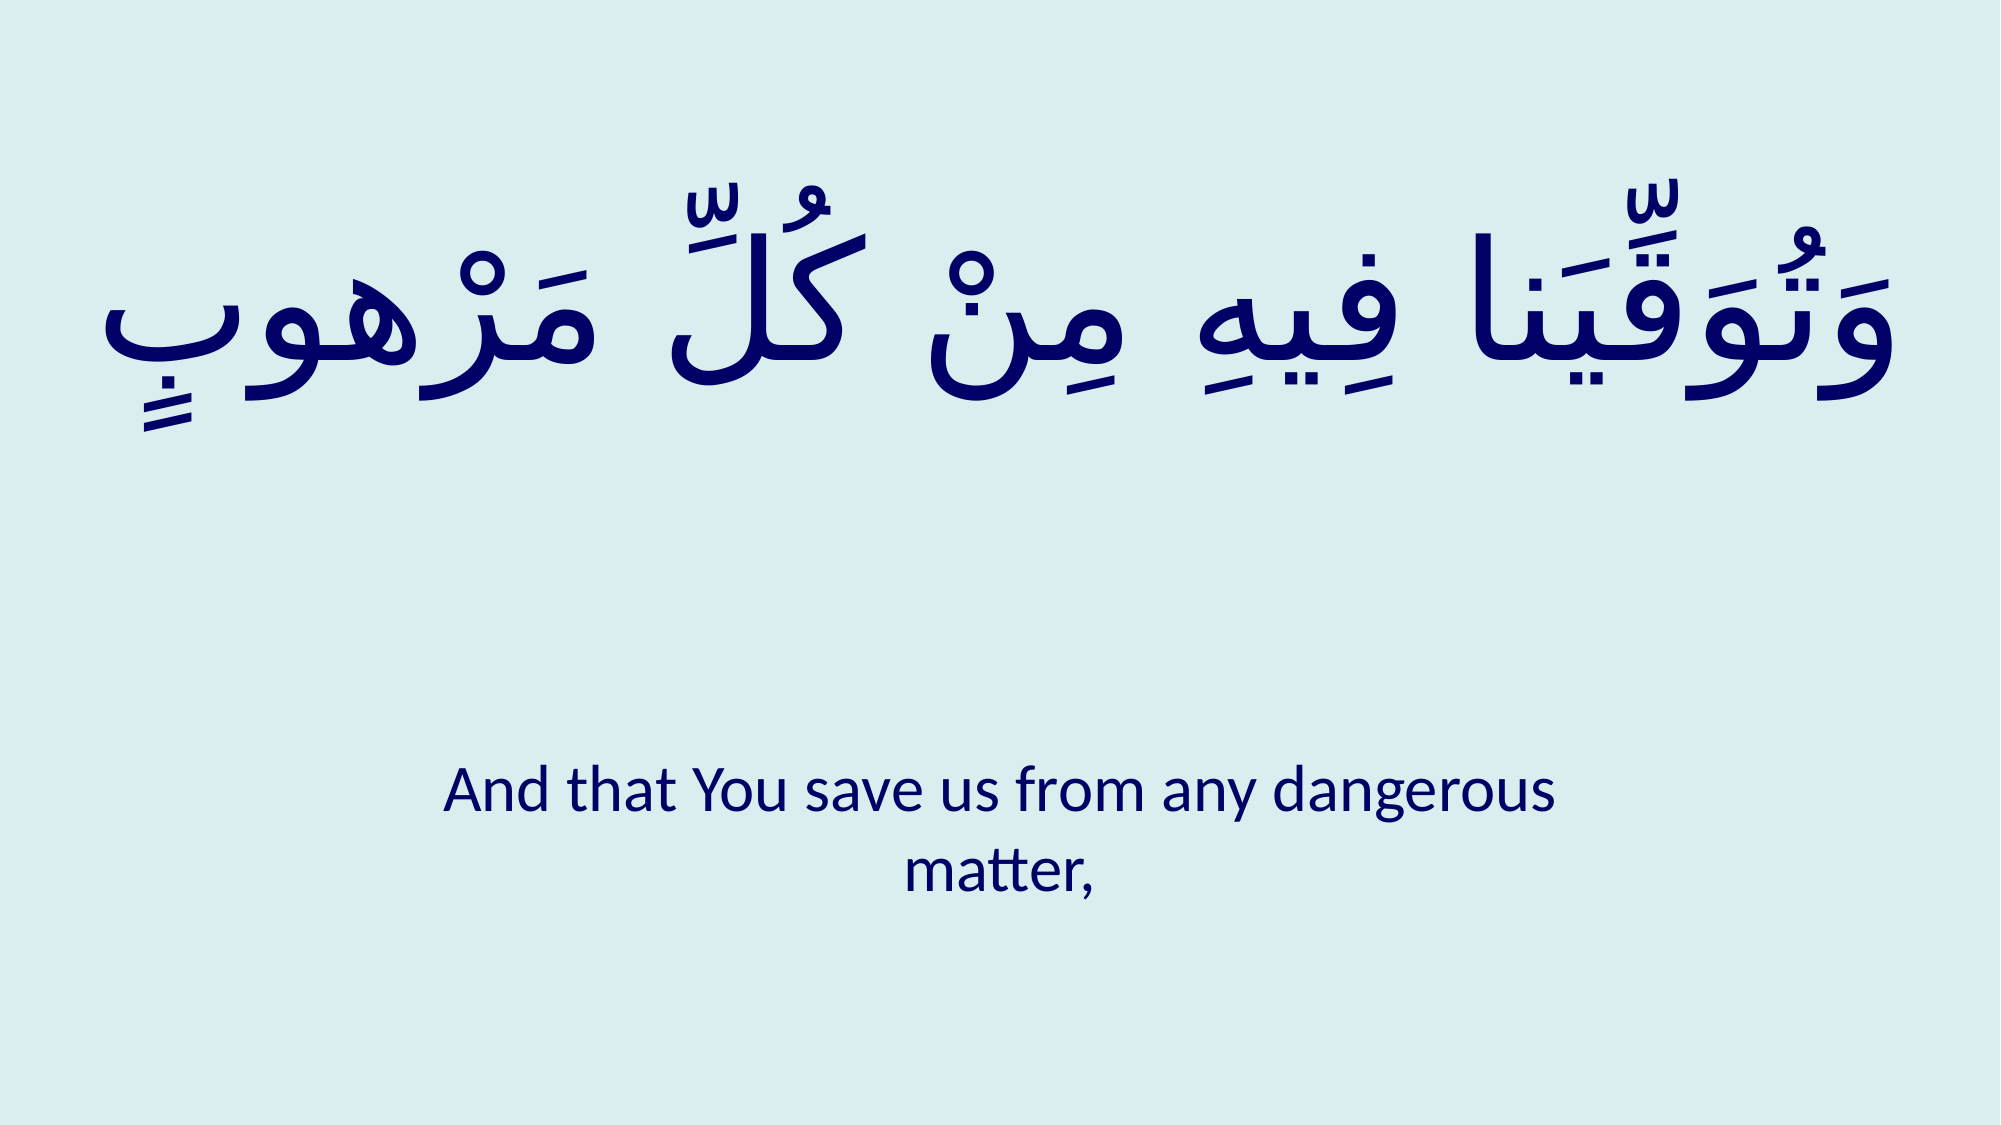

# وَتُوَقِّيَنا فِيهِ مِنْ كُلِّ مَرْهوبٍ
And that You save us from any dangerous matter,